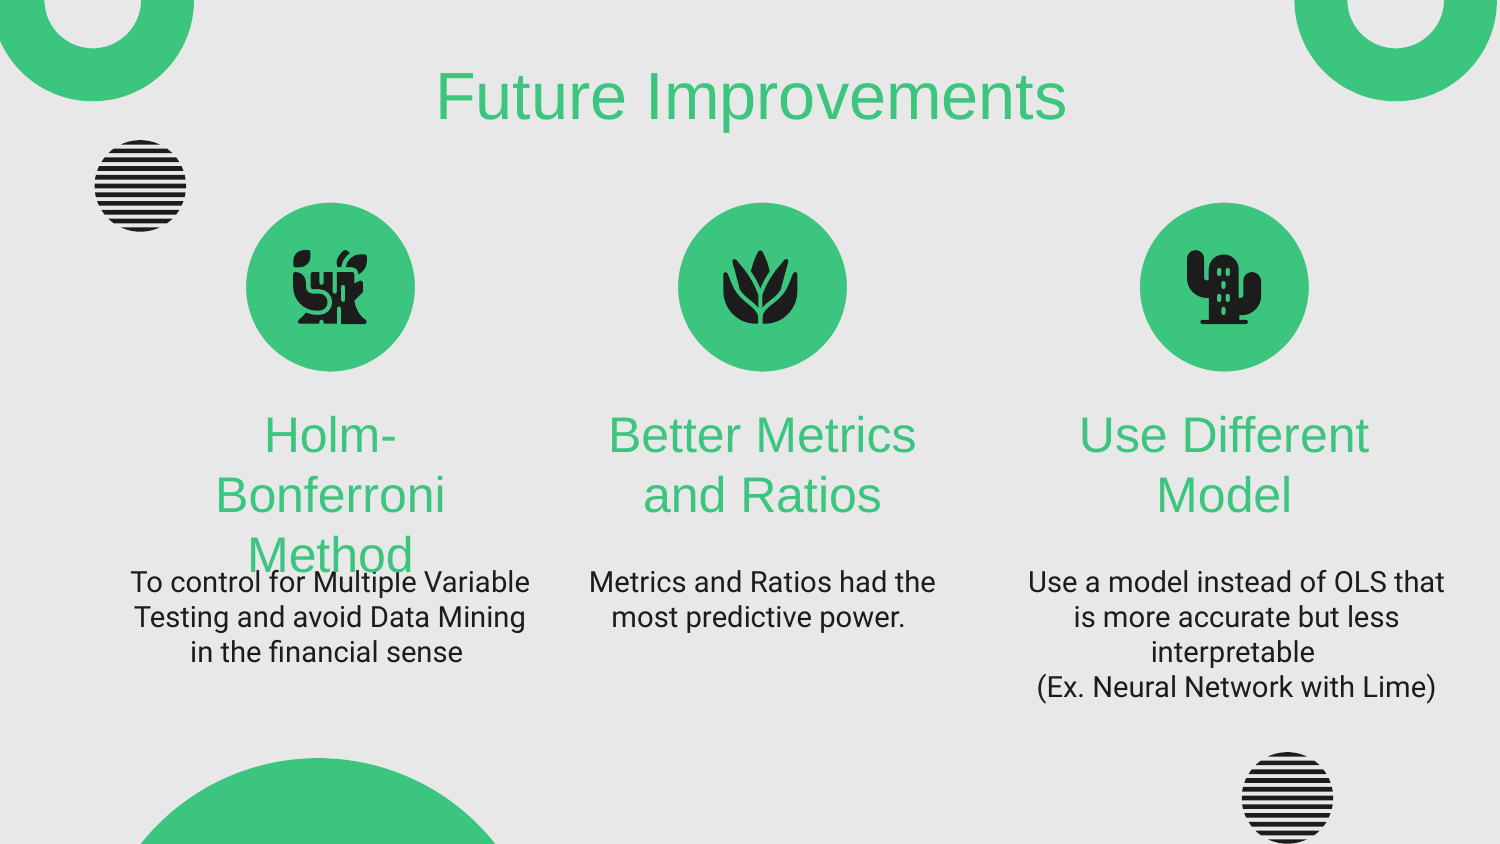

# Future Improvements

Holm-Bonferroni Method
Better Metrics and Ratios
Use Different Model
To control for Multiple Variable Testing and avoid Data Mining in the financial sense
Metrics and Ratios had the most predictive power.
Use a model instead of OLS that is more accurate but less interpretable
(Ex. Neural Network with Lime)